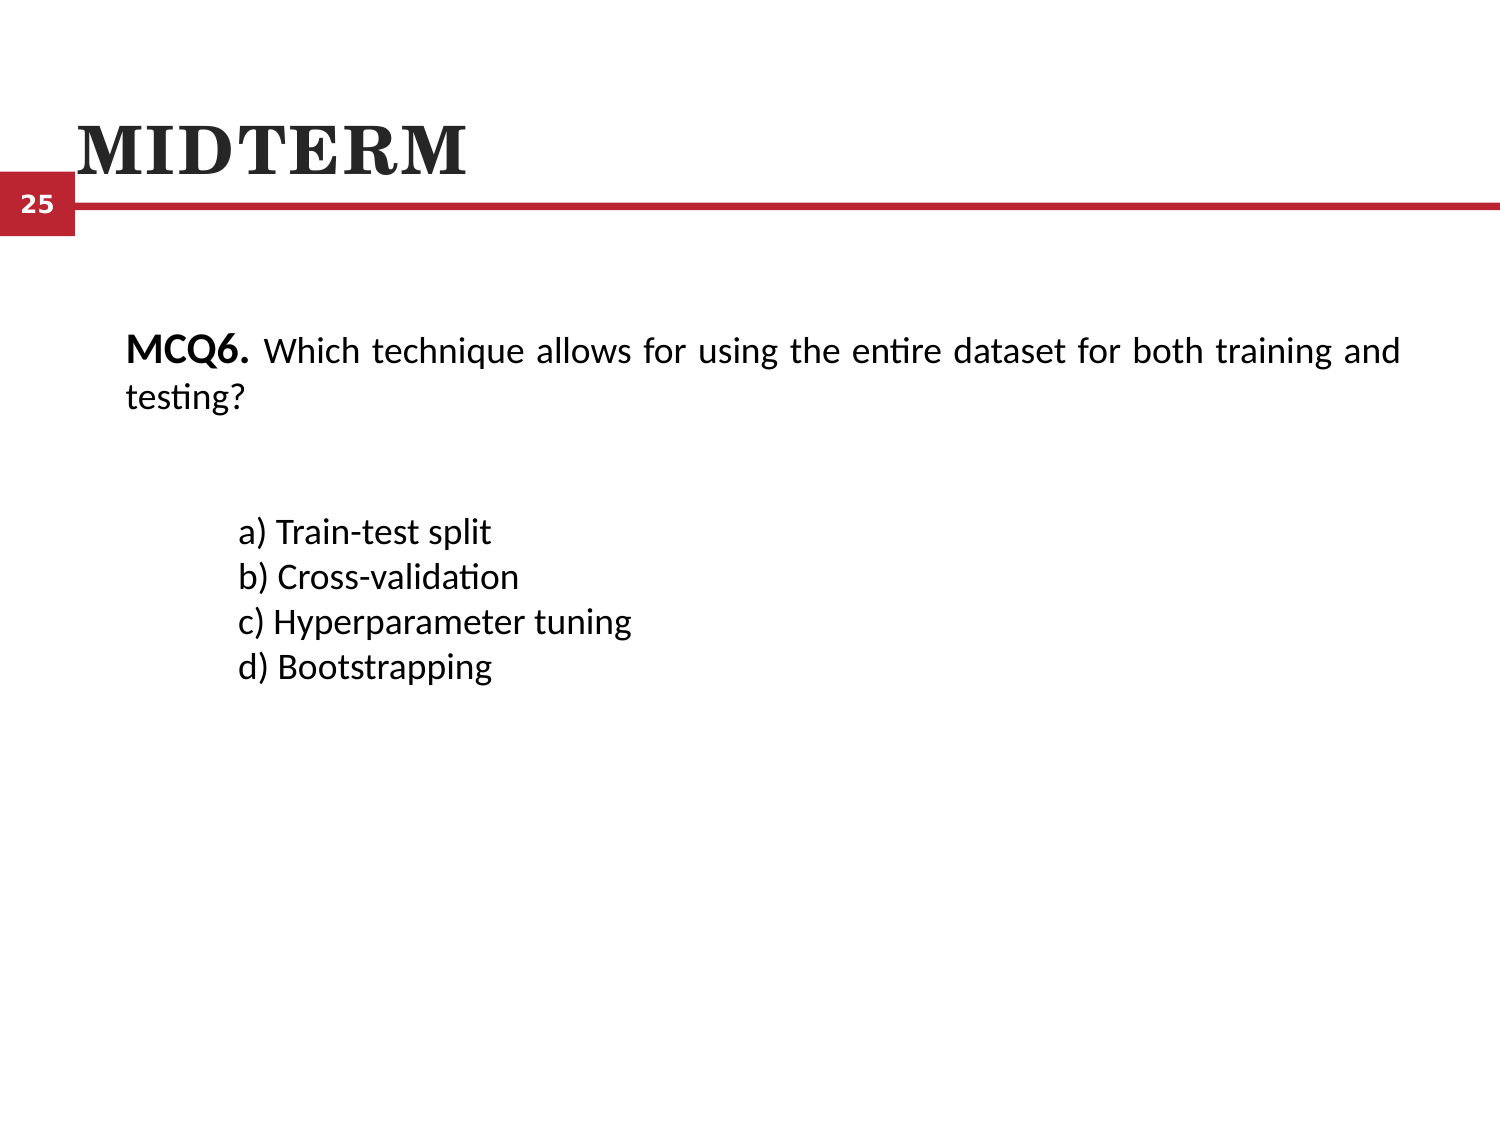

# Midterm
MCQ6. Which technique allows for using the entire dataset for both training and testing?

a) Train-test split
b) Cross-validation
c) Hyperparameter tuning
d) Bootstrapping

23